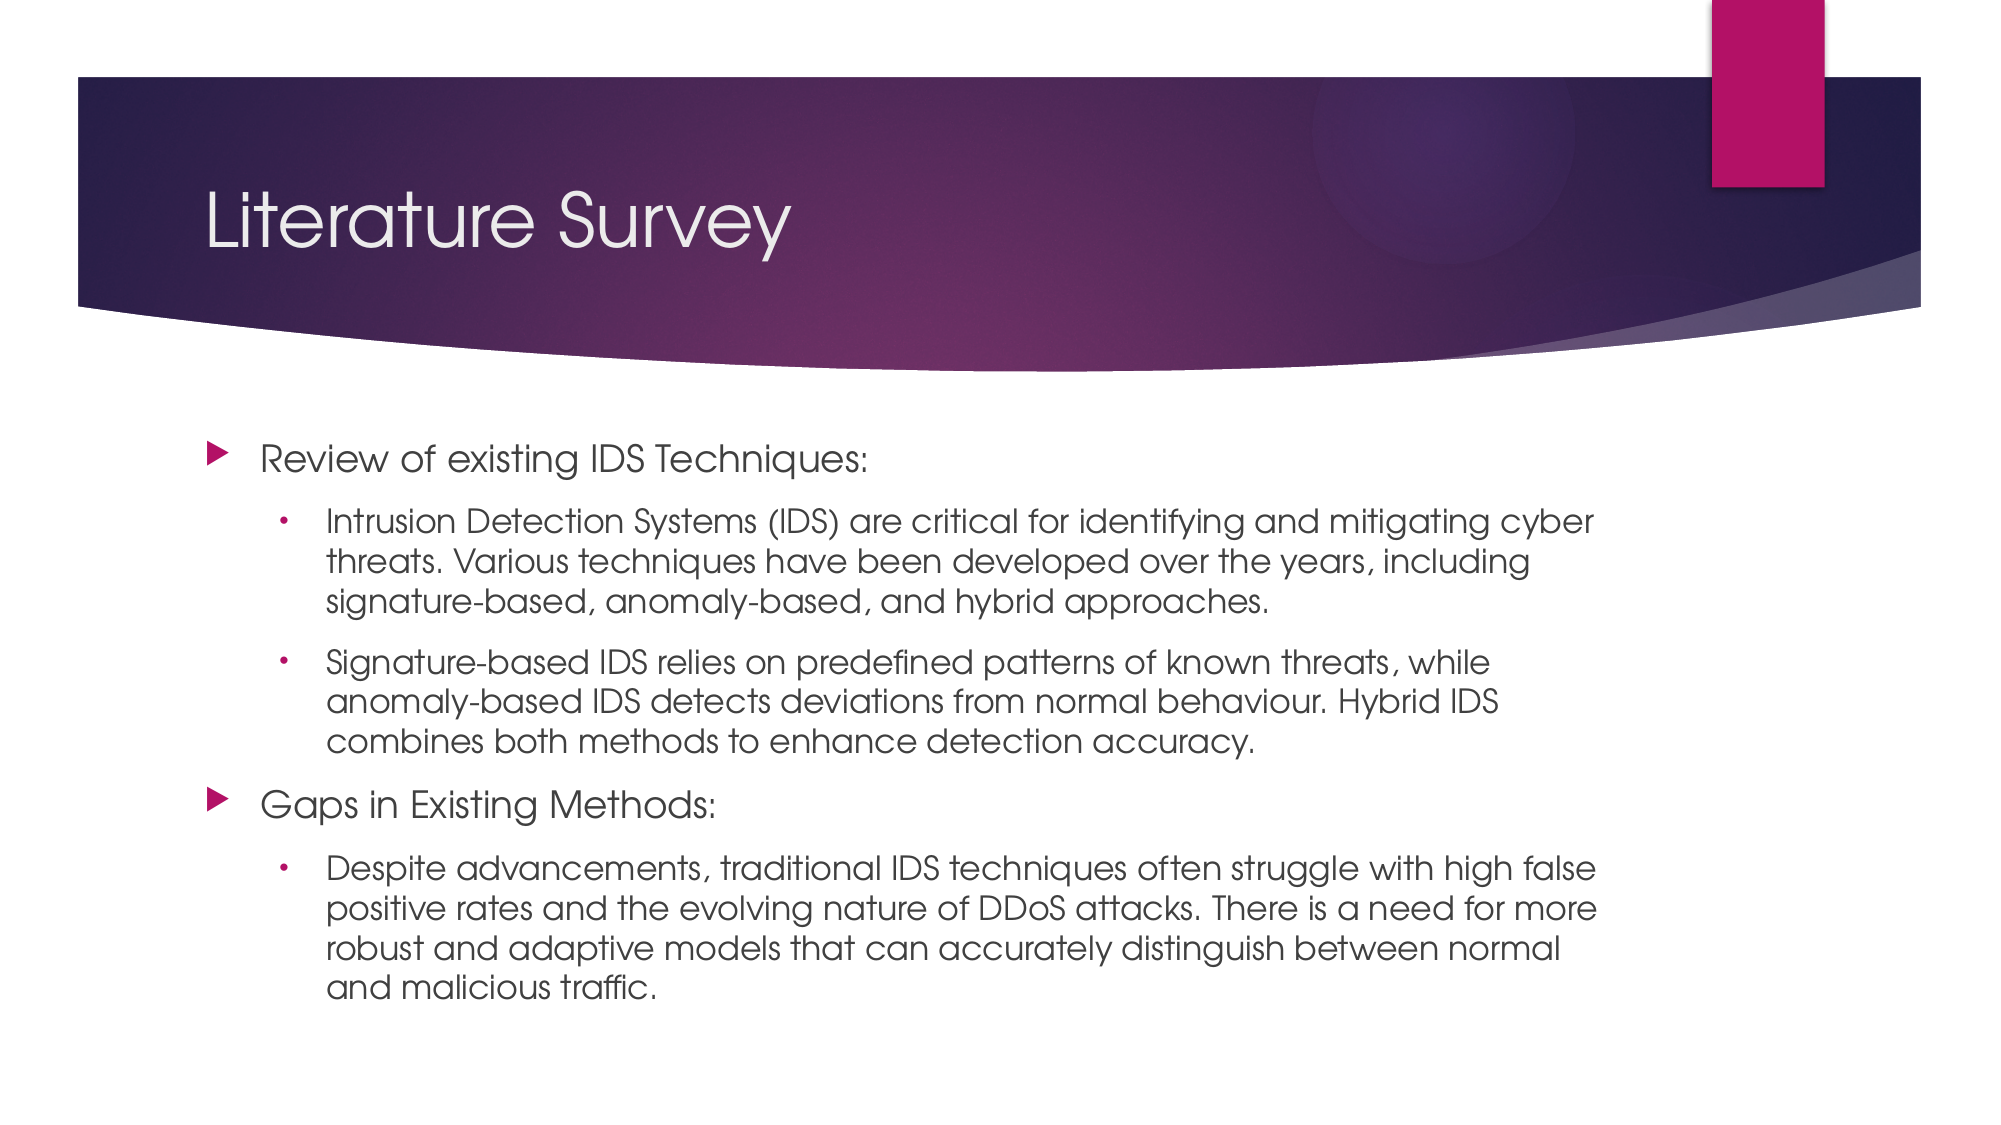

# Literature Survey
Review of existing IDS Techniques:
Intrusion Detection Systems (IDS) are critical for identifying and mitigating cyber threats. Various techniques have been developed over the years, including signature-based, anomaly-based, and hybrid approaches.
Signature-based IDS relies on predefined patterns of known threats, while anomaly-based IDS detects deviations from normal behaviour. Hybrid IDS combines both methods to enhance detection accuracy.
Gaps in Existing Methods:
Despite advancements, traditional IDS techniques often struggle with high false positive rates and the evolving nature of DDoS attacks. There is a need for more robust and adaptive models that can accurately distinguish between normal and malicious traffic.